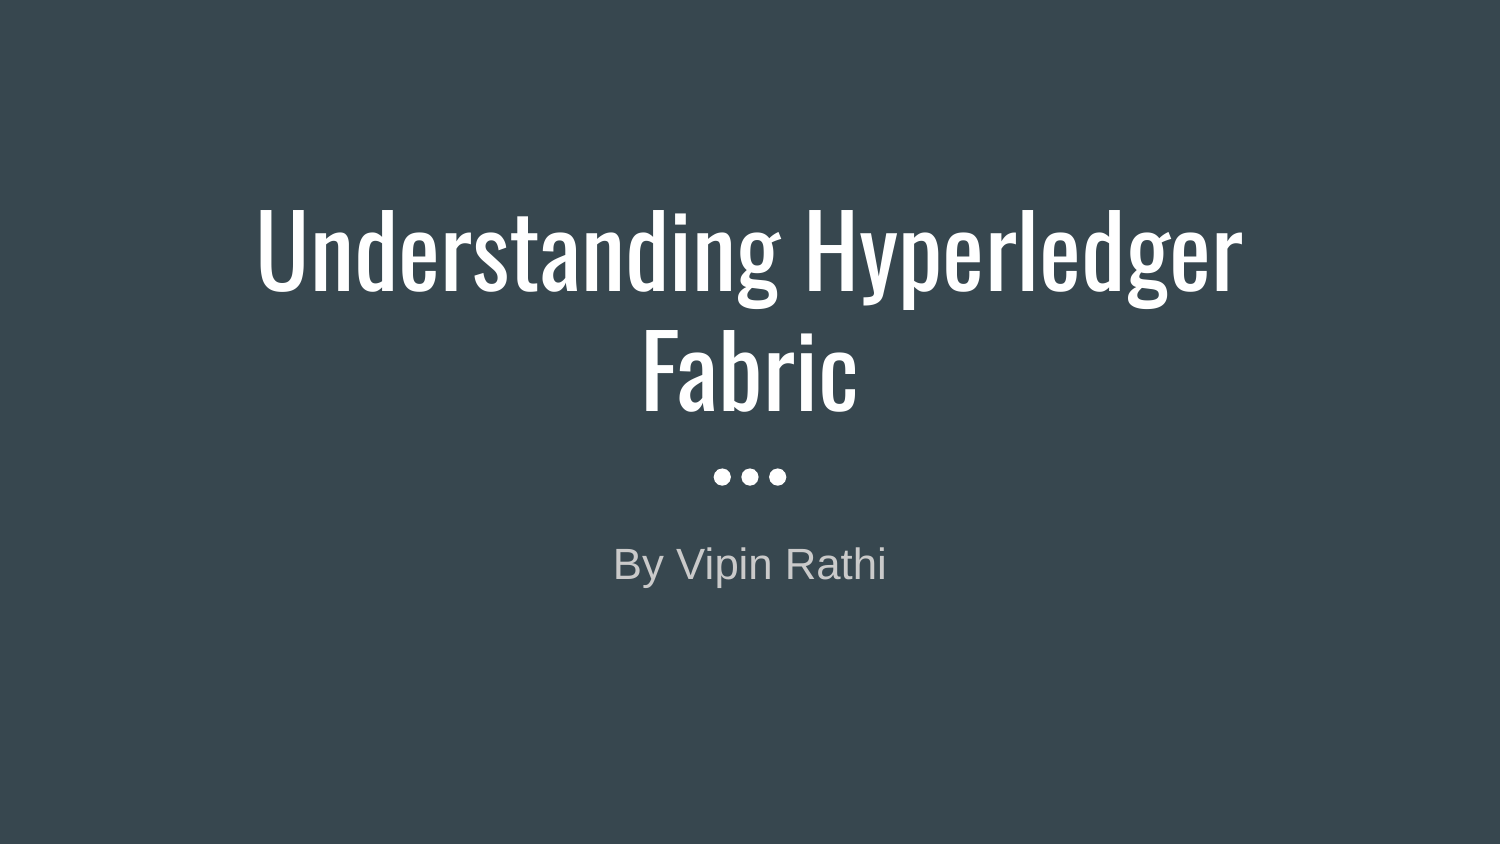

# Understanding Hyperledger Fabric
By Vipin Rathi